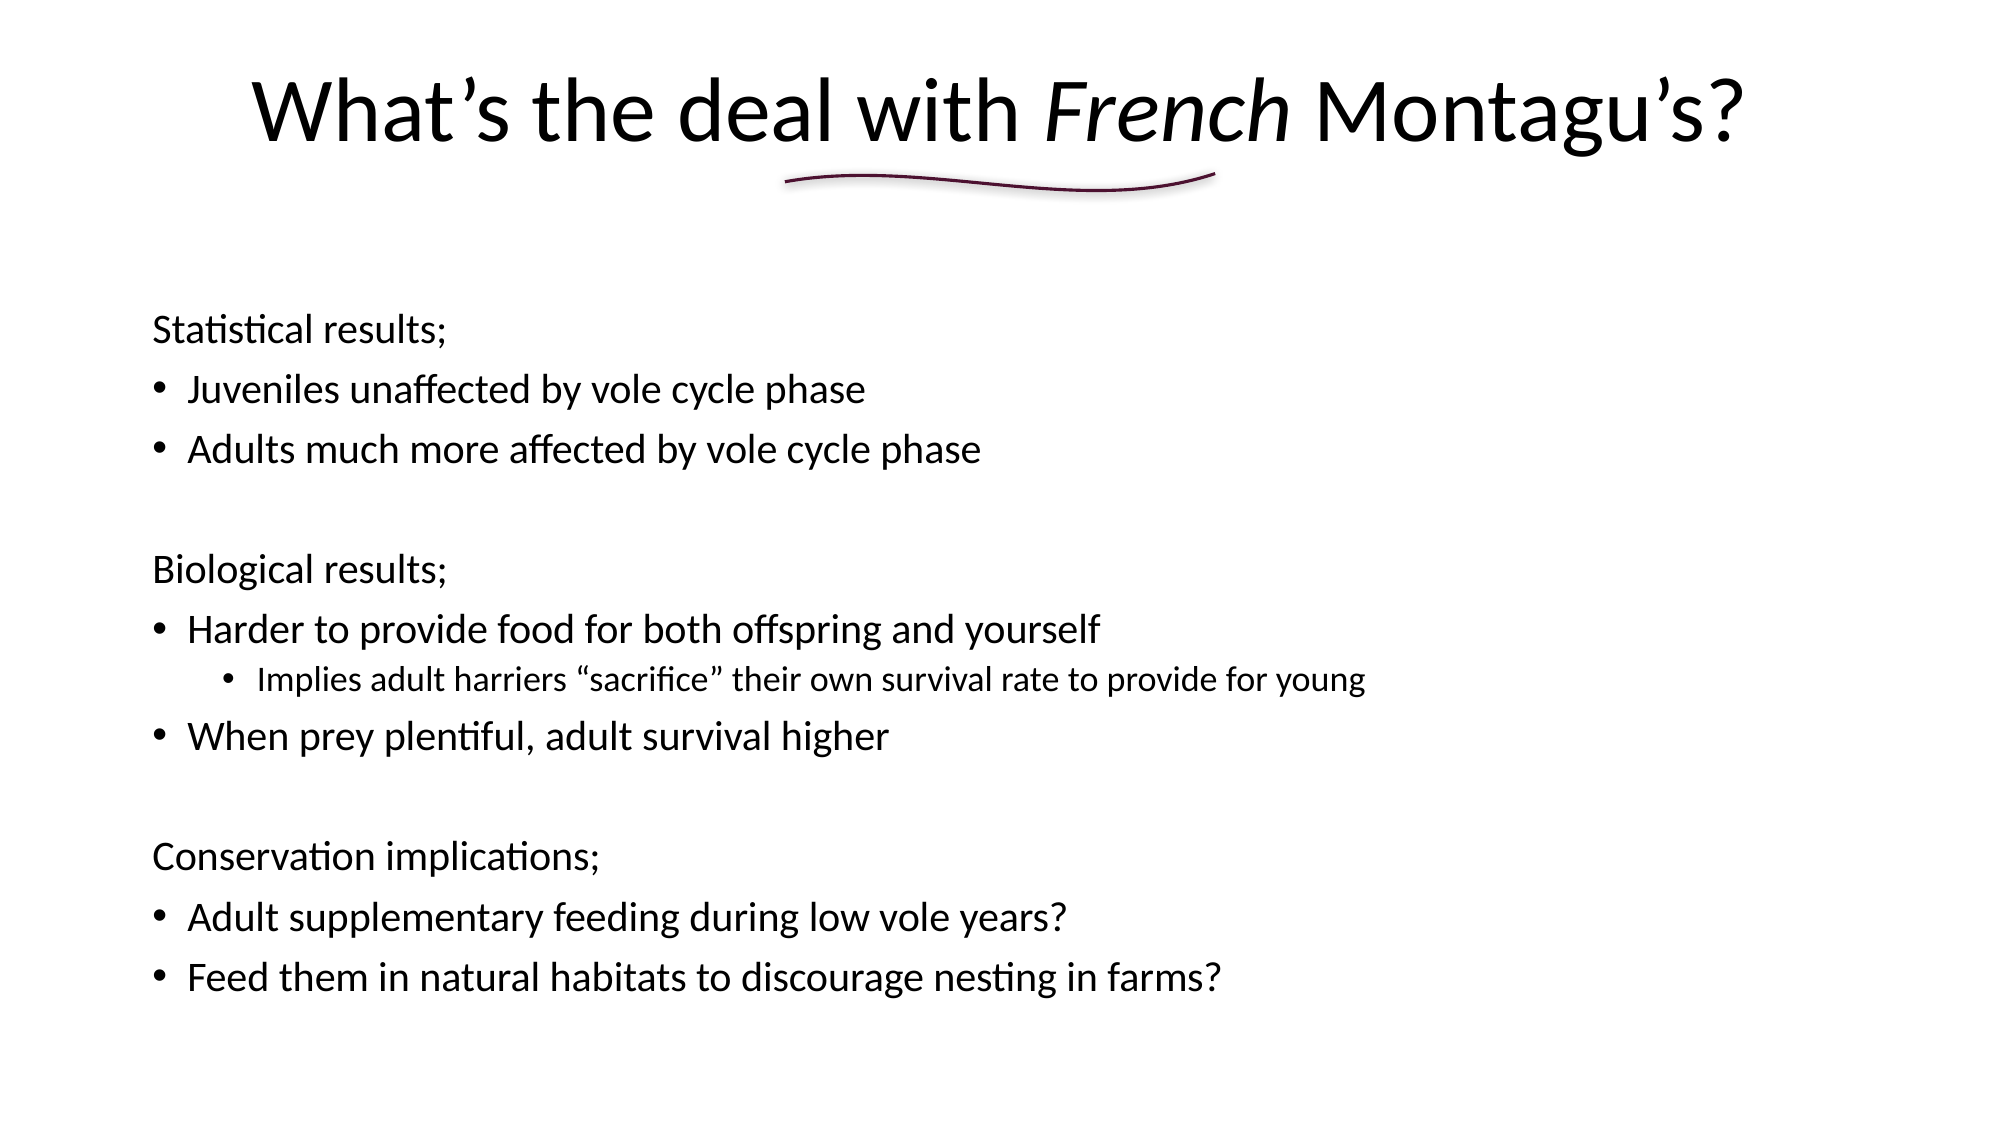

# What’s the deal with French Montagu’s?

Statistical results;
Juveniles unaffected by vole cycle phase
Adults much more affected by vole cycle phase

Biological results;
Harder to provide food for both offspring and yourself
Implies adult harriers “sacrifice” their own survival rate to provide for young
When prey plentiful, adult survival higher

Conservation implications;
Adult supplementary feeding during low vole years?
Feed them in natural habitats to discourage nesting in farms?